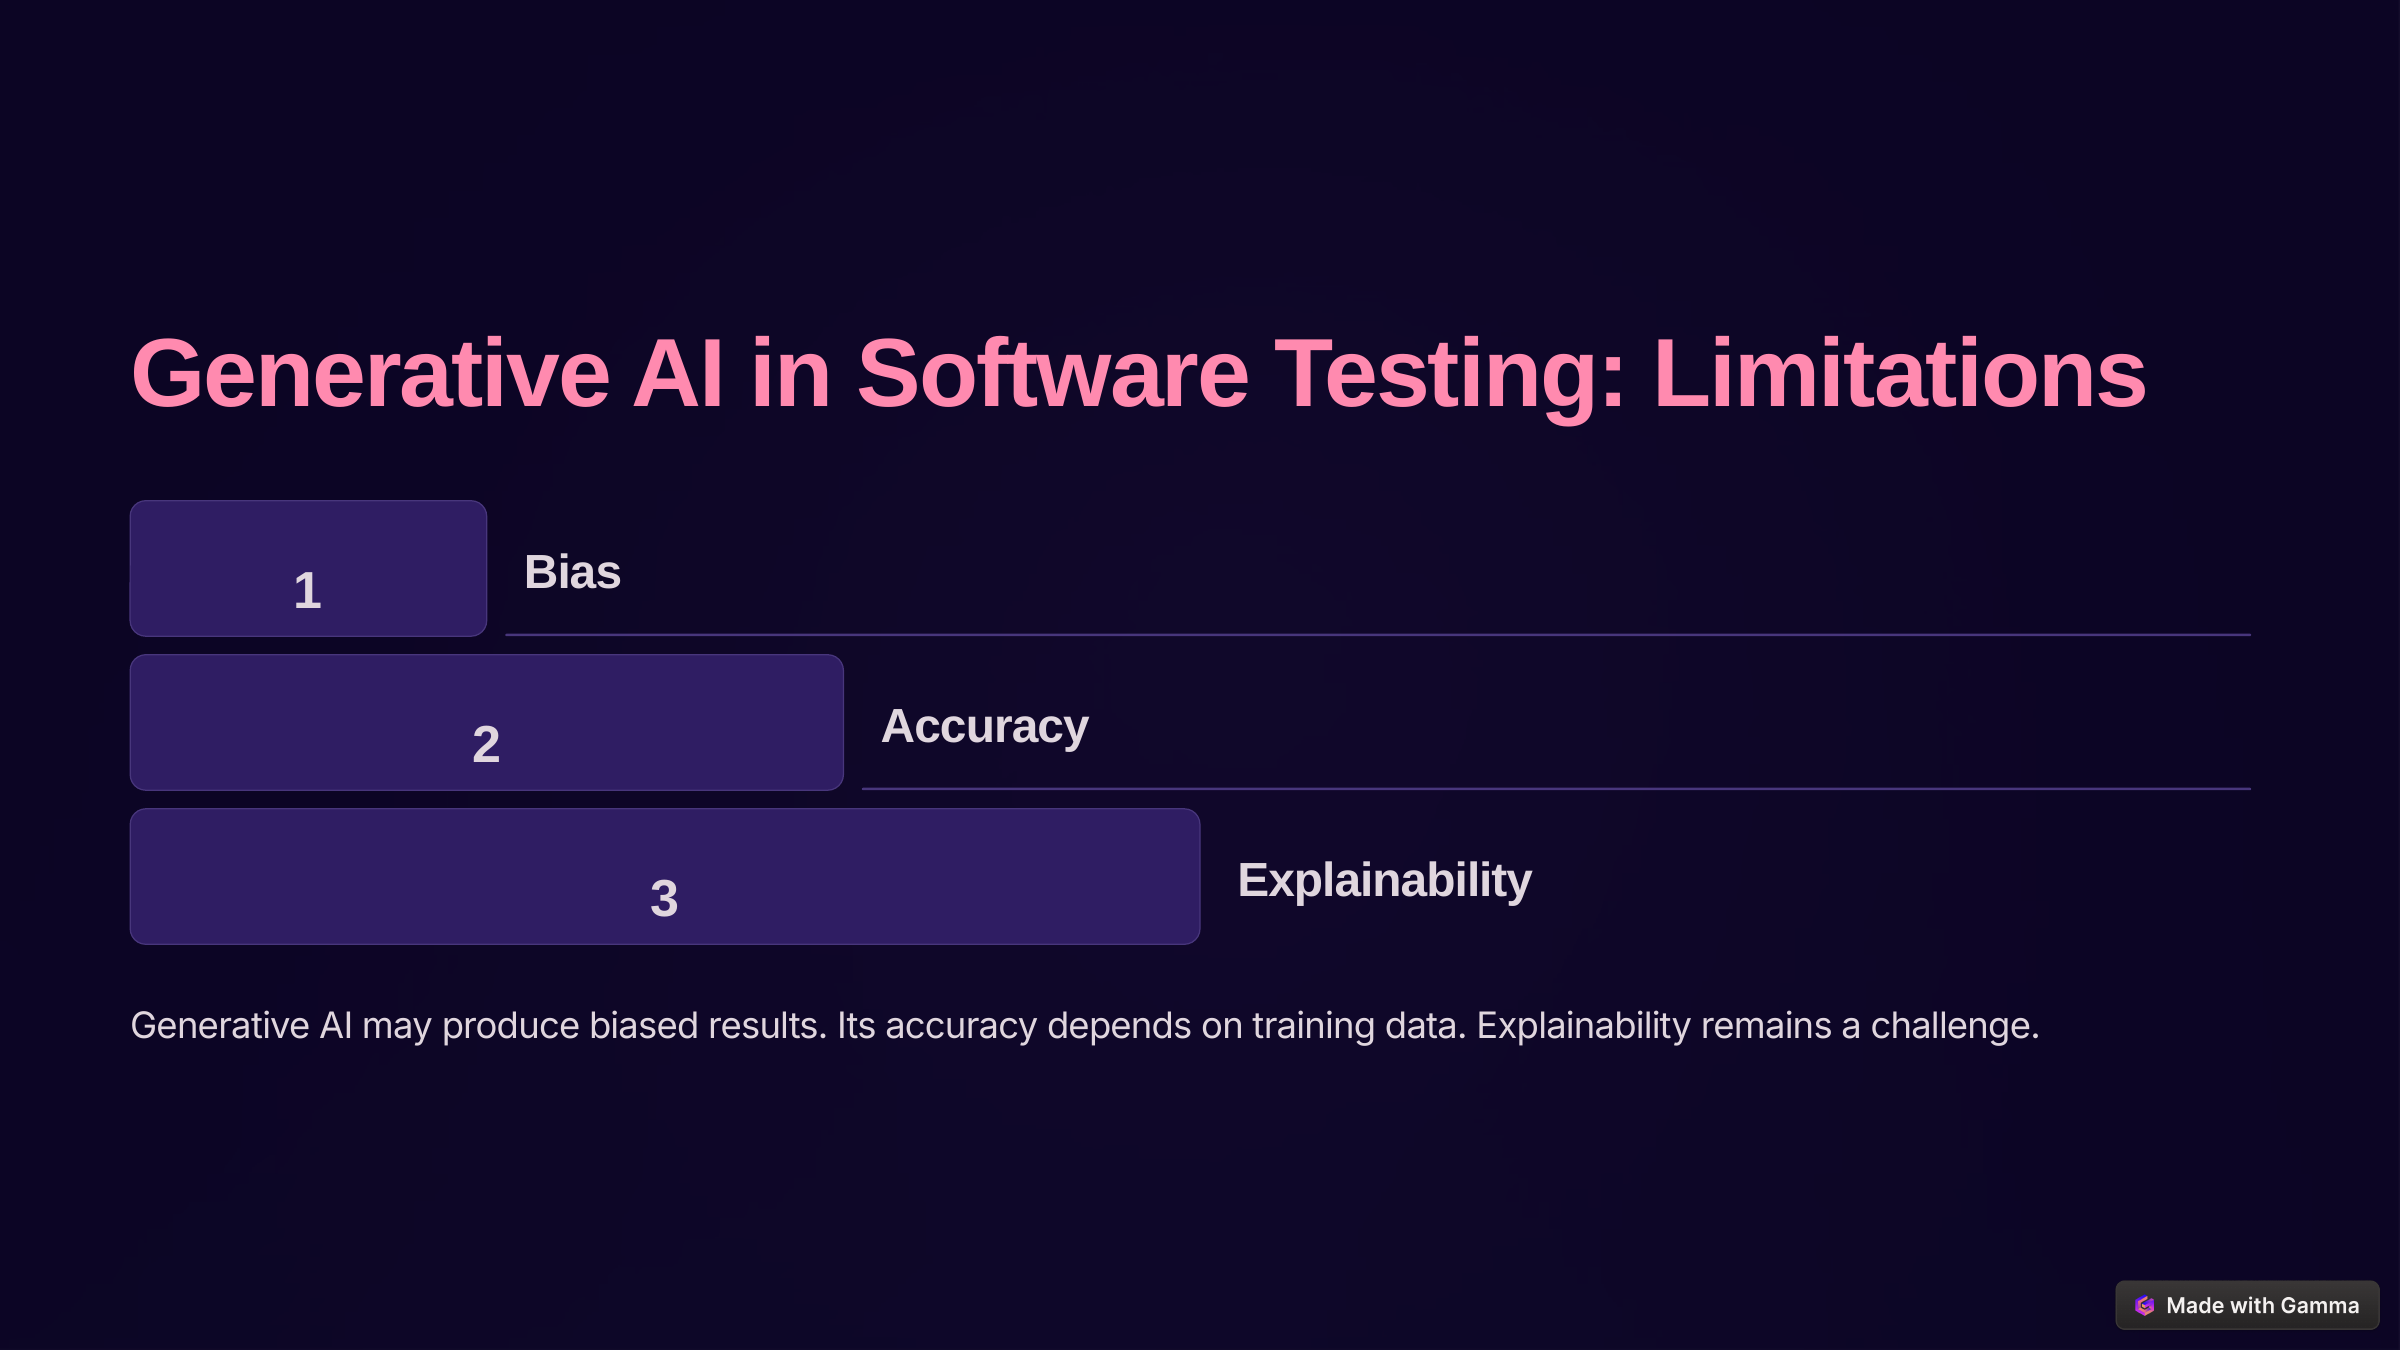

Generative AI in Software Testing: Limitations

1
Bias

2
Accuracy

3
Explainability
Generative AI may produce biased results. Its accuracy depends on training data. Explainability remains a challenge.